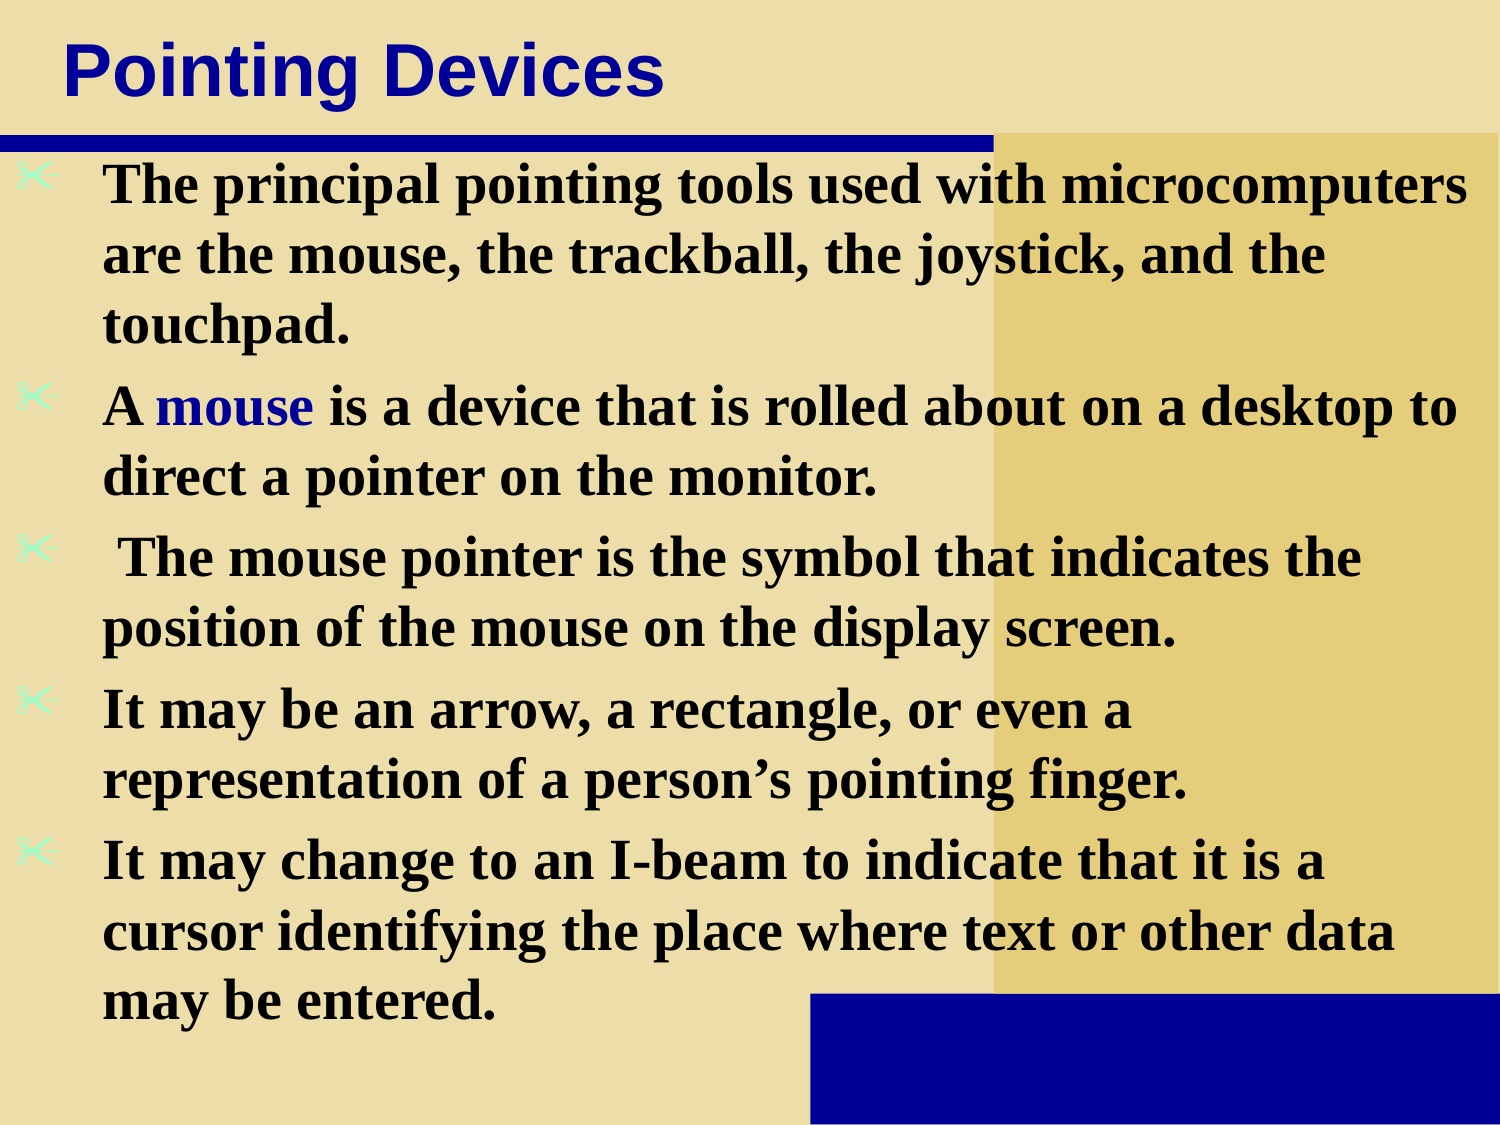

# Pointing Devices
The principal pointing tools used with microcomputers are the mouse, the trackball, the joystick, and the touchpad.
A mouse is a device that is rolled about on a desktop to direct a pointer on the monitor.
 The mouse pointer is the symbol that indicates the position of the mouse on the display screen.
It may be an arrow, a rectangle, or even a representation of a person’s pointing finger.
It may change to an I-beam to indicate that it is a cursor identifying the place where text or other data may be entered.